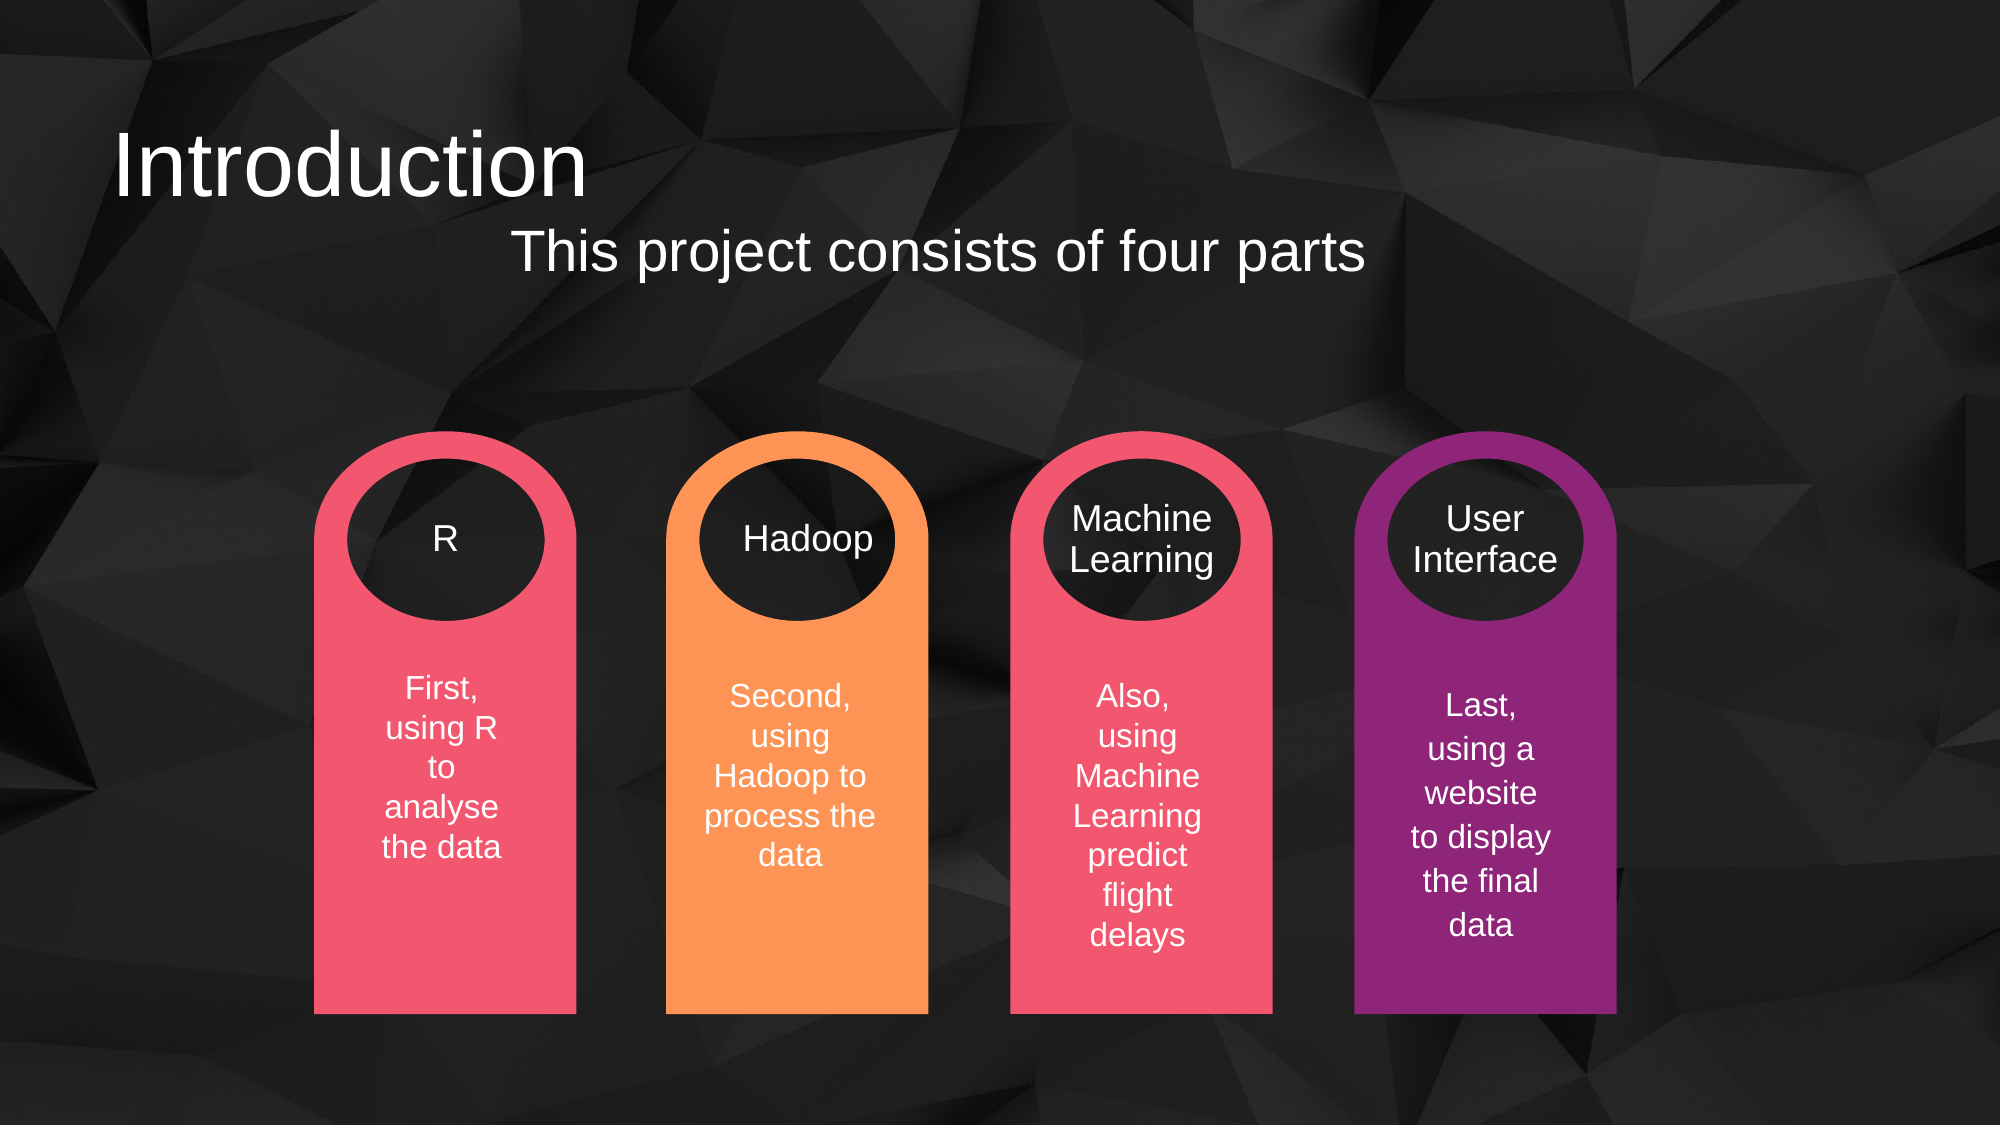

Introduction
                      This project consists of four parts

Machine
Learning

R

Hadoop

User Interface
First, using R to analyse the data

Second,
using Hadoop to process the data

Also,
using Machine Learning predict flight delays

Last,
using a website to display the final data